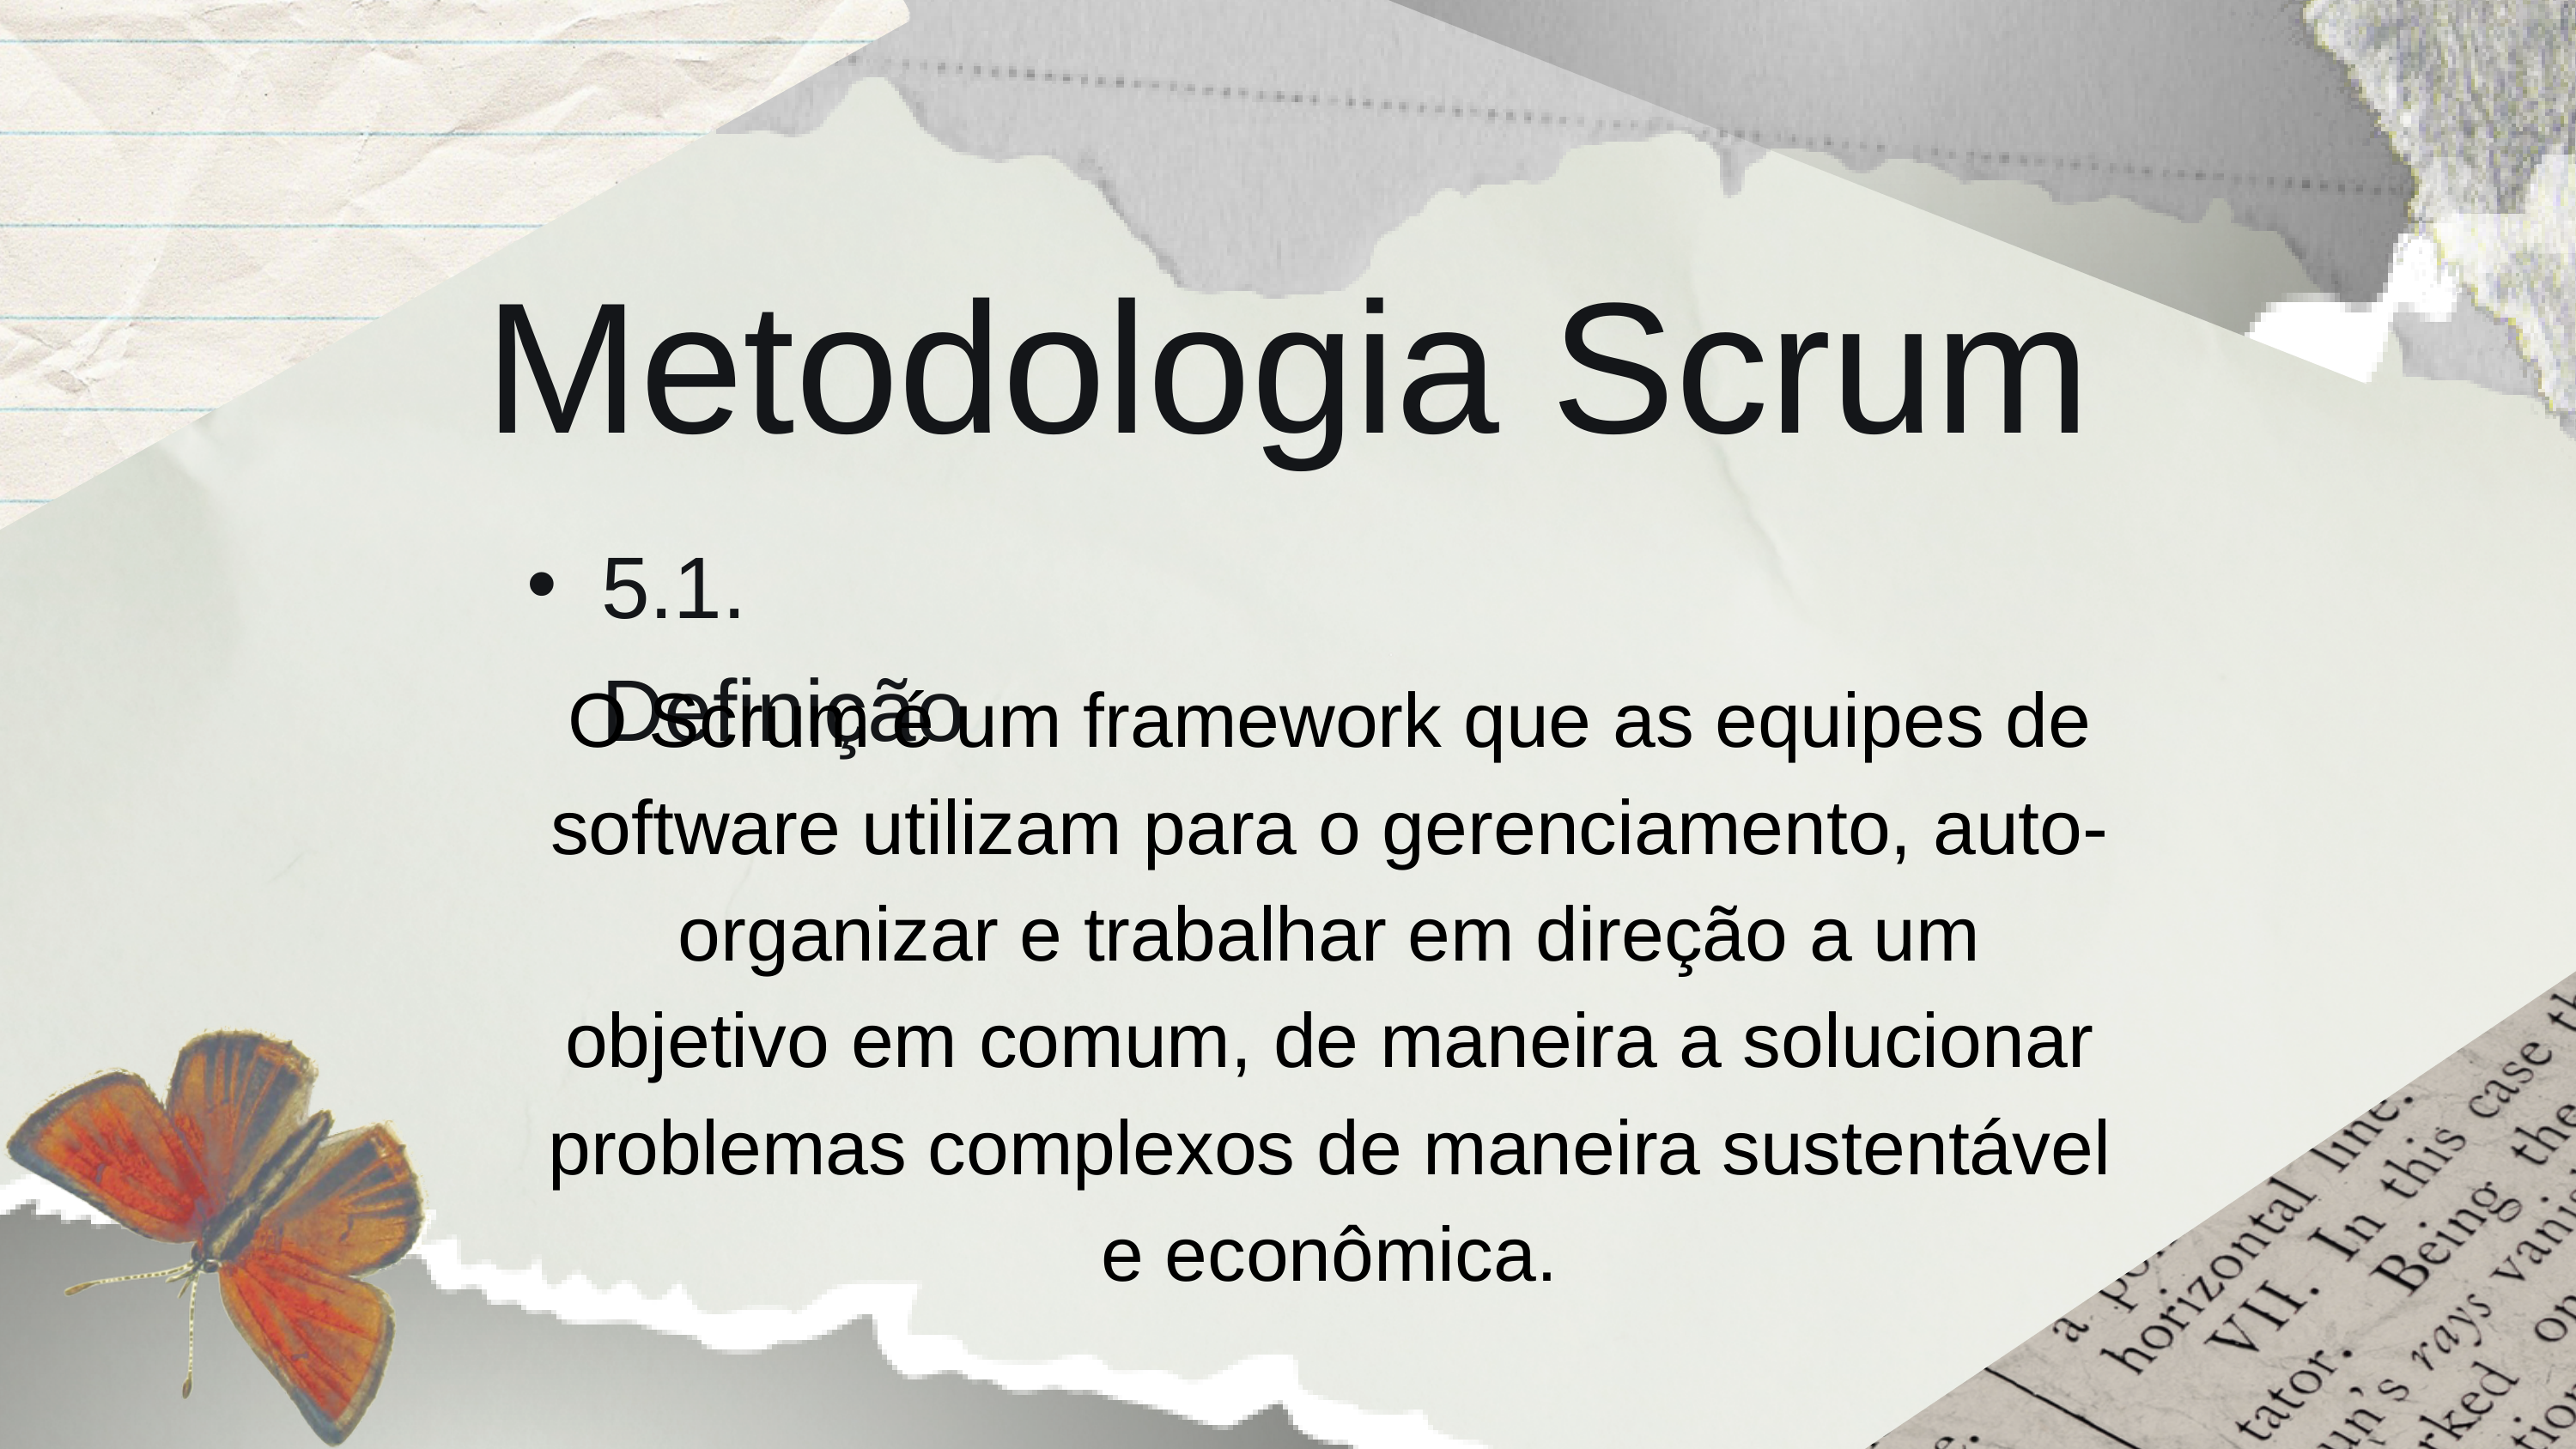

Metodologia Scrum
5.1. Definição
O Scrum é um framework que as equipes de software utilizam para o gerenciamento, auto-organizar e trabalhar em direção a um objetivo em comum, de maneira a solucionar problemas complexos de maneira sustentável e econômica.